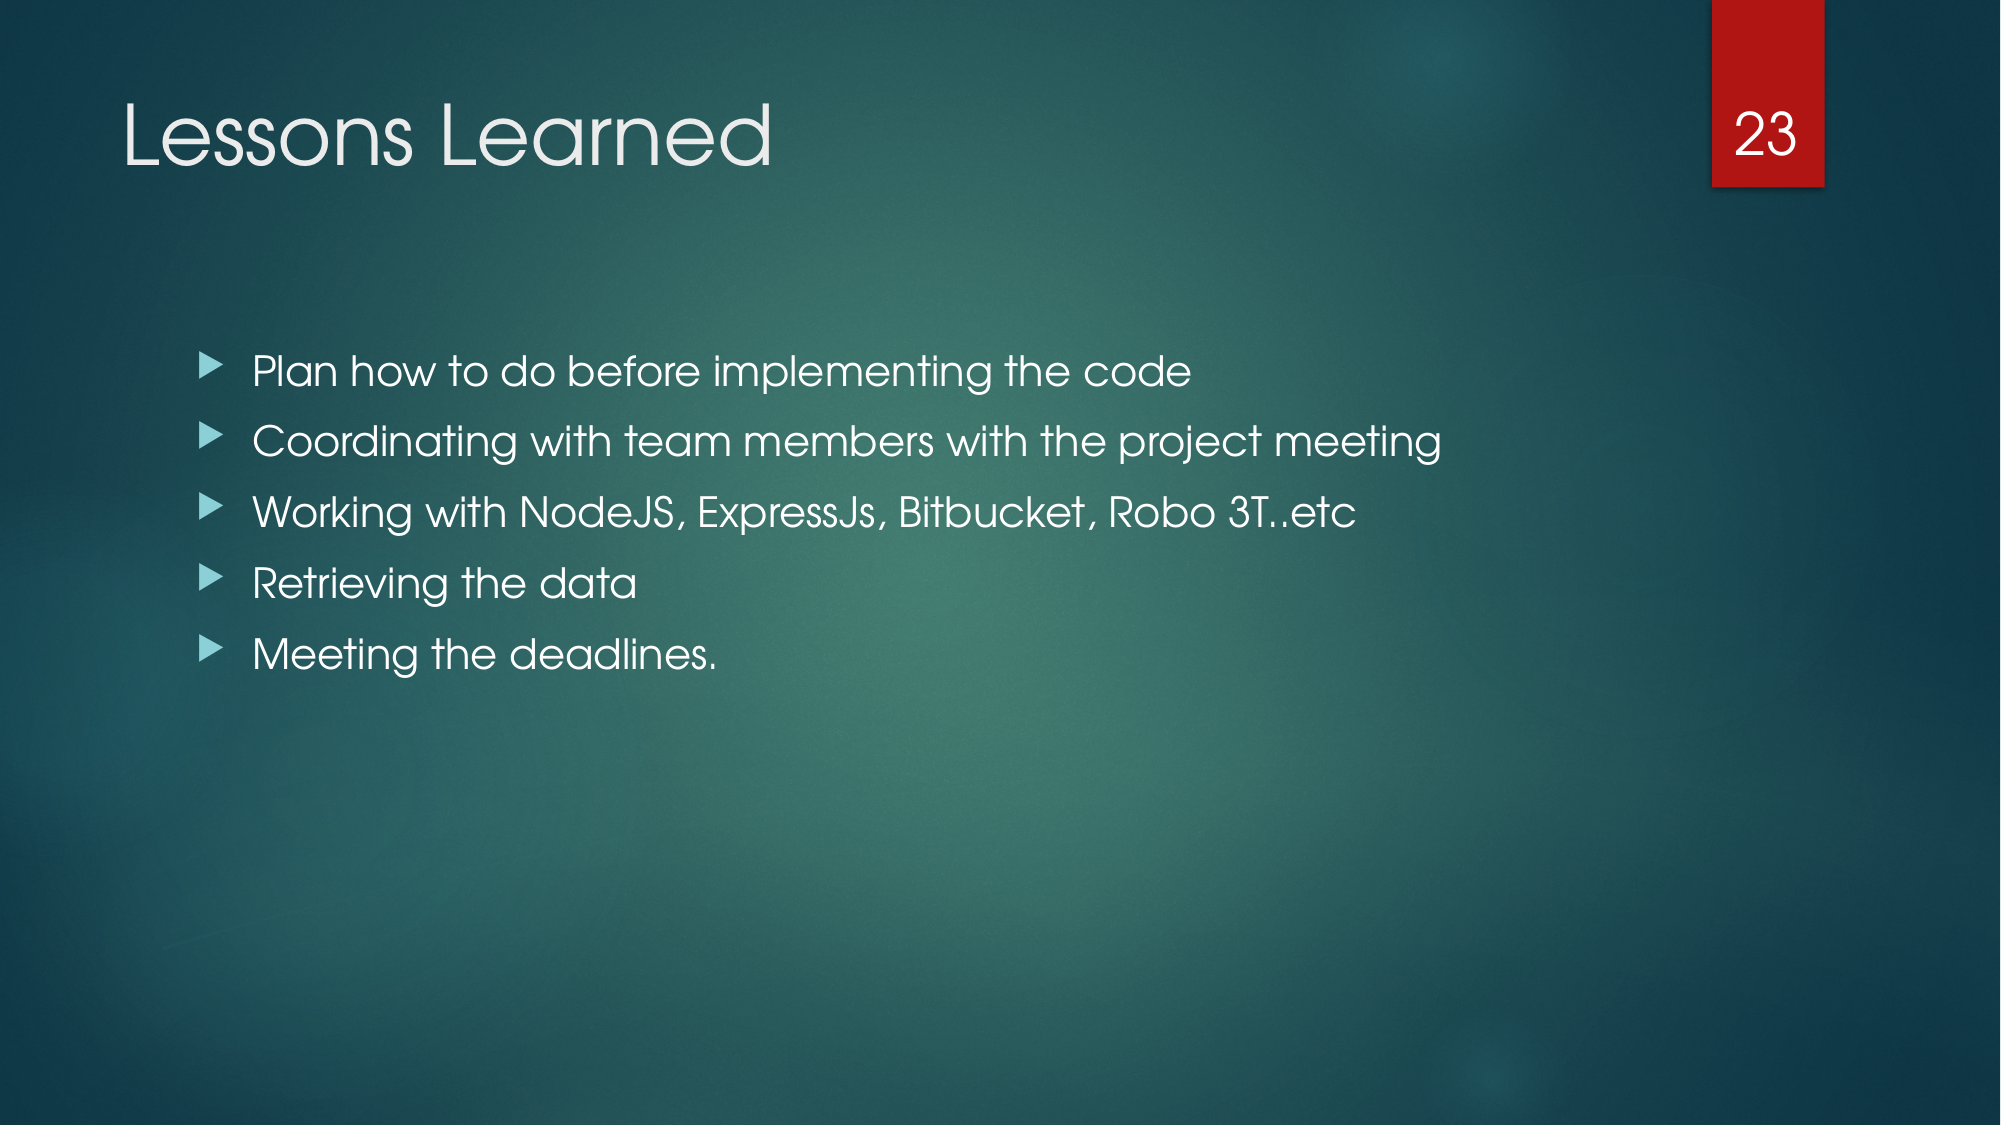

23
# Lessons Learned
Plan how to do before implementing the code
Coordinating with team members with the project meeting
Working with NodeJS, ExpressJs, Bitbucket, Robo 3T..etc
Retrieving the data
Meeting the deadlines.